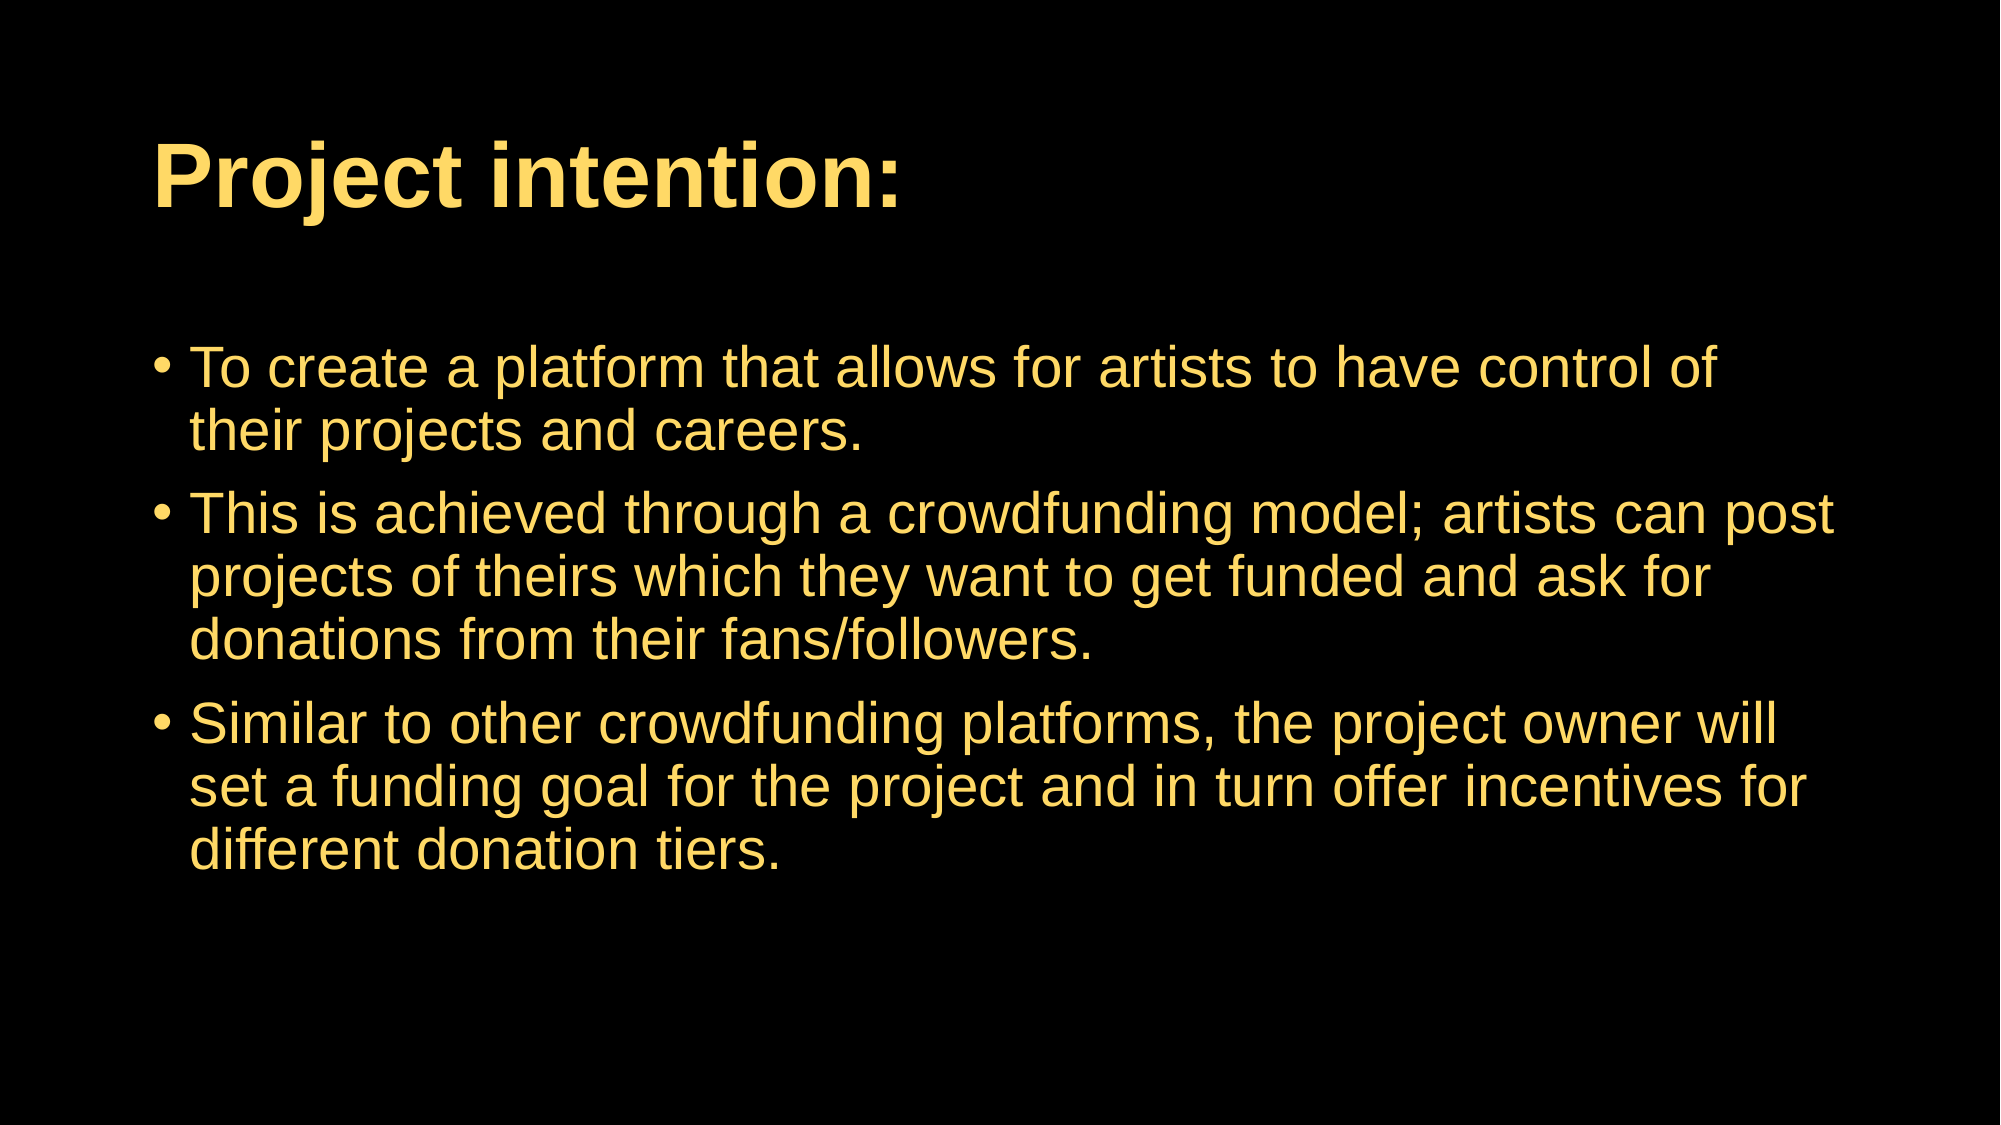

# Project intention:
To create a platform that allows for artists to have control of their projects and careers.
This is achieved through a crowdfunding model; artists can post projects of theirs which they want to get funded and ask for donations from their fans/followers.
Similar to other crowdfunding platforms, the project owner will set a funding goal for the project and in turn offer incentives for different donation tiers.